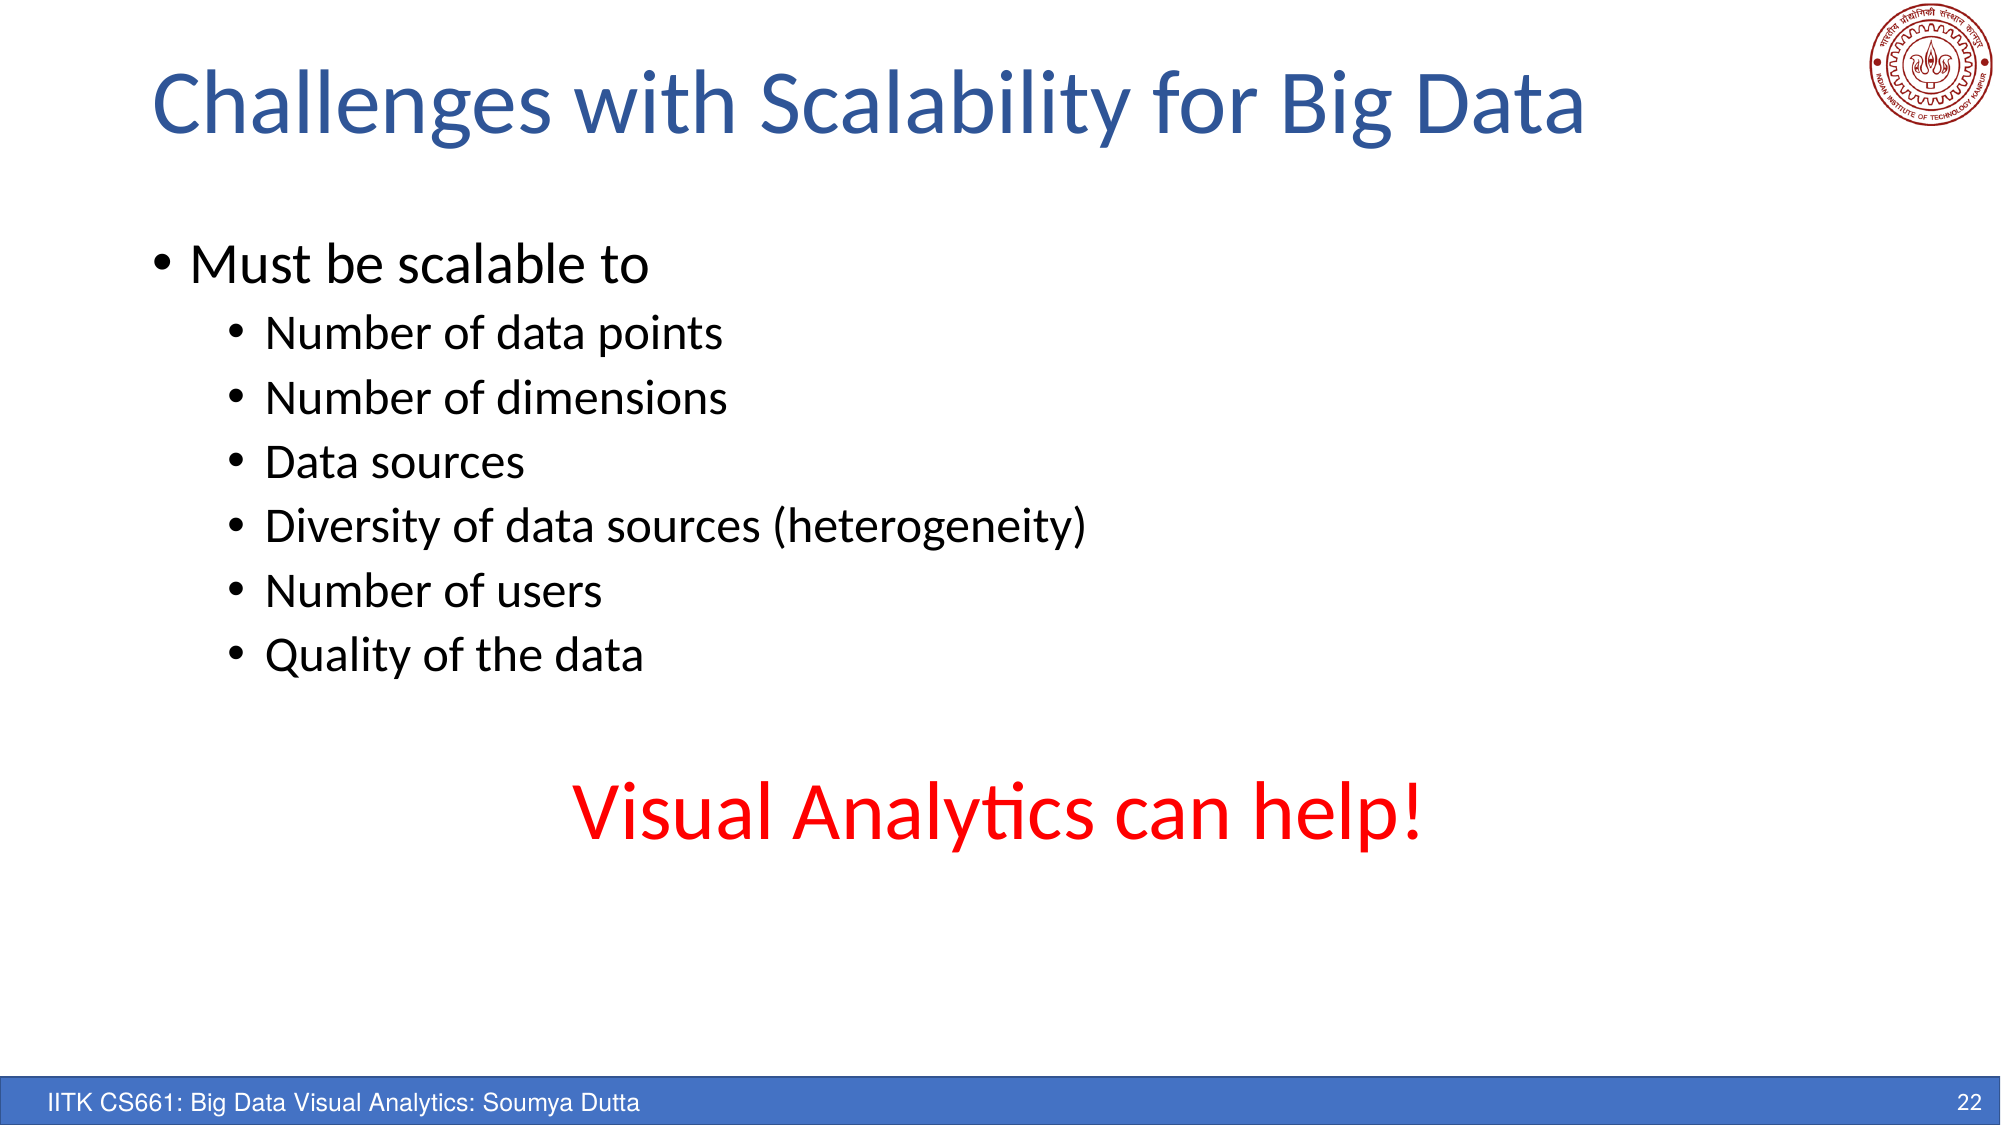

# Challenges with Scalability for Big Data
Must be scalable to
Number of data points
Number of dimensions
Data sources
Diversity of data sources (heterogeneity)
Number of users
Quality of the data

Visual Analytics can help!